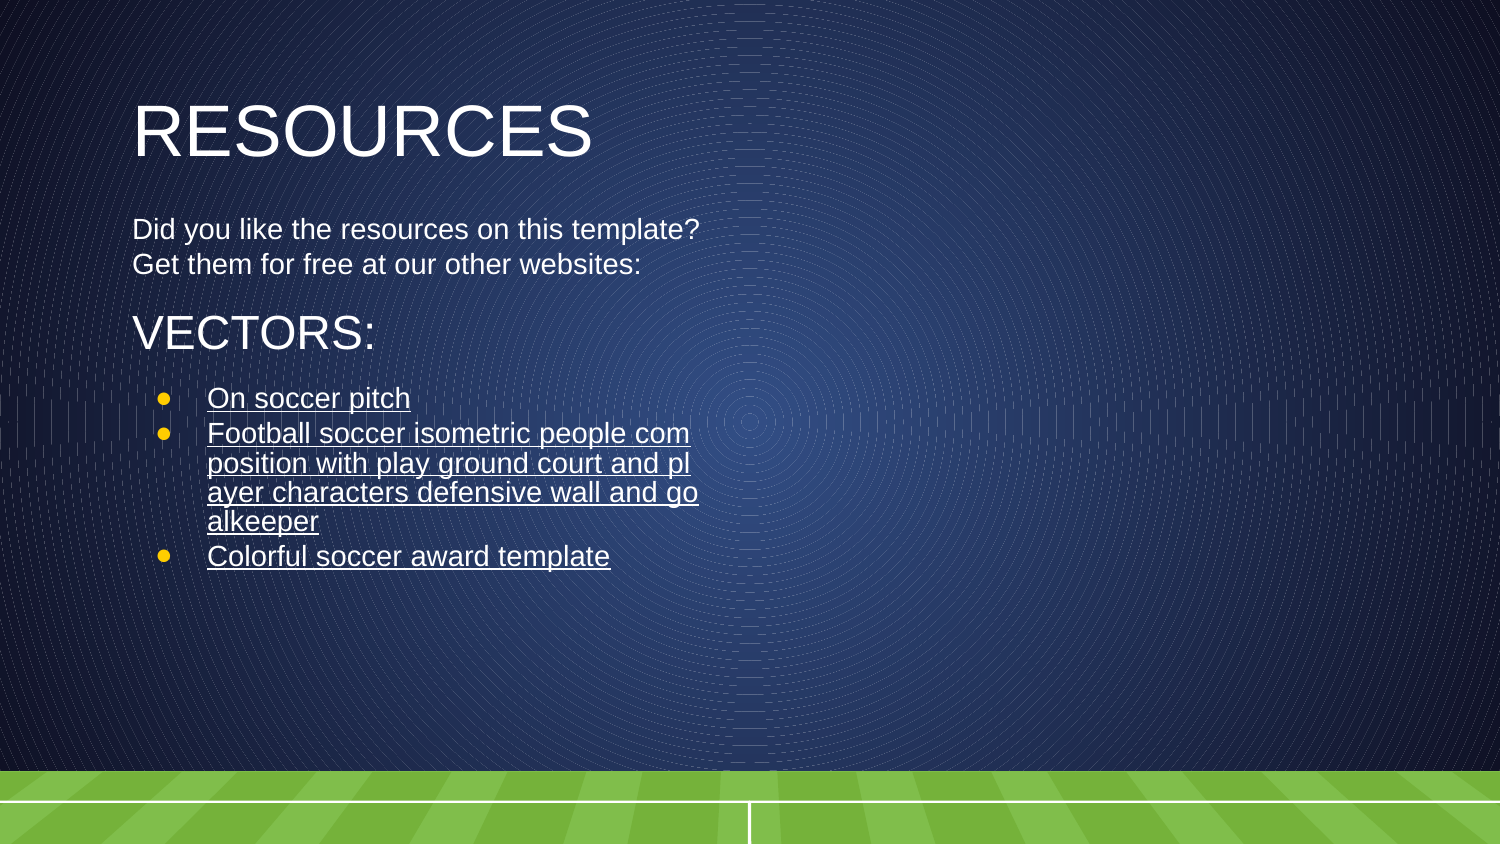

# RESOURCES
Did you like the resources on this template? Get them for free at our other websites:
VECTORS:
On soccer pitch
Football soccer isometric people composition with play ground court and player characters defensive wall and goalkeeper
Colorful soccer award template